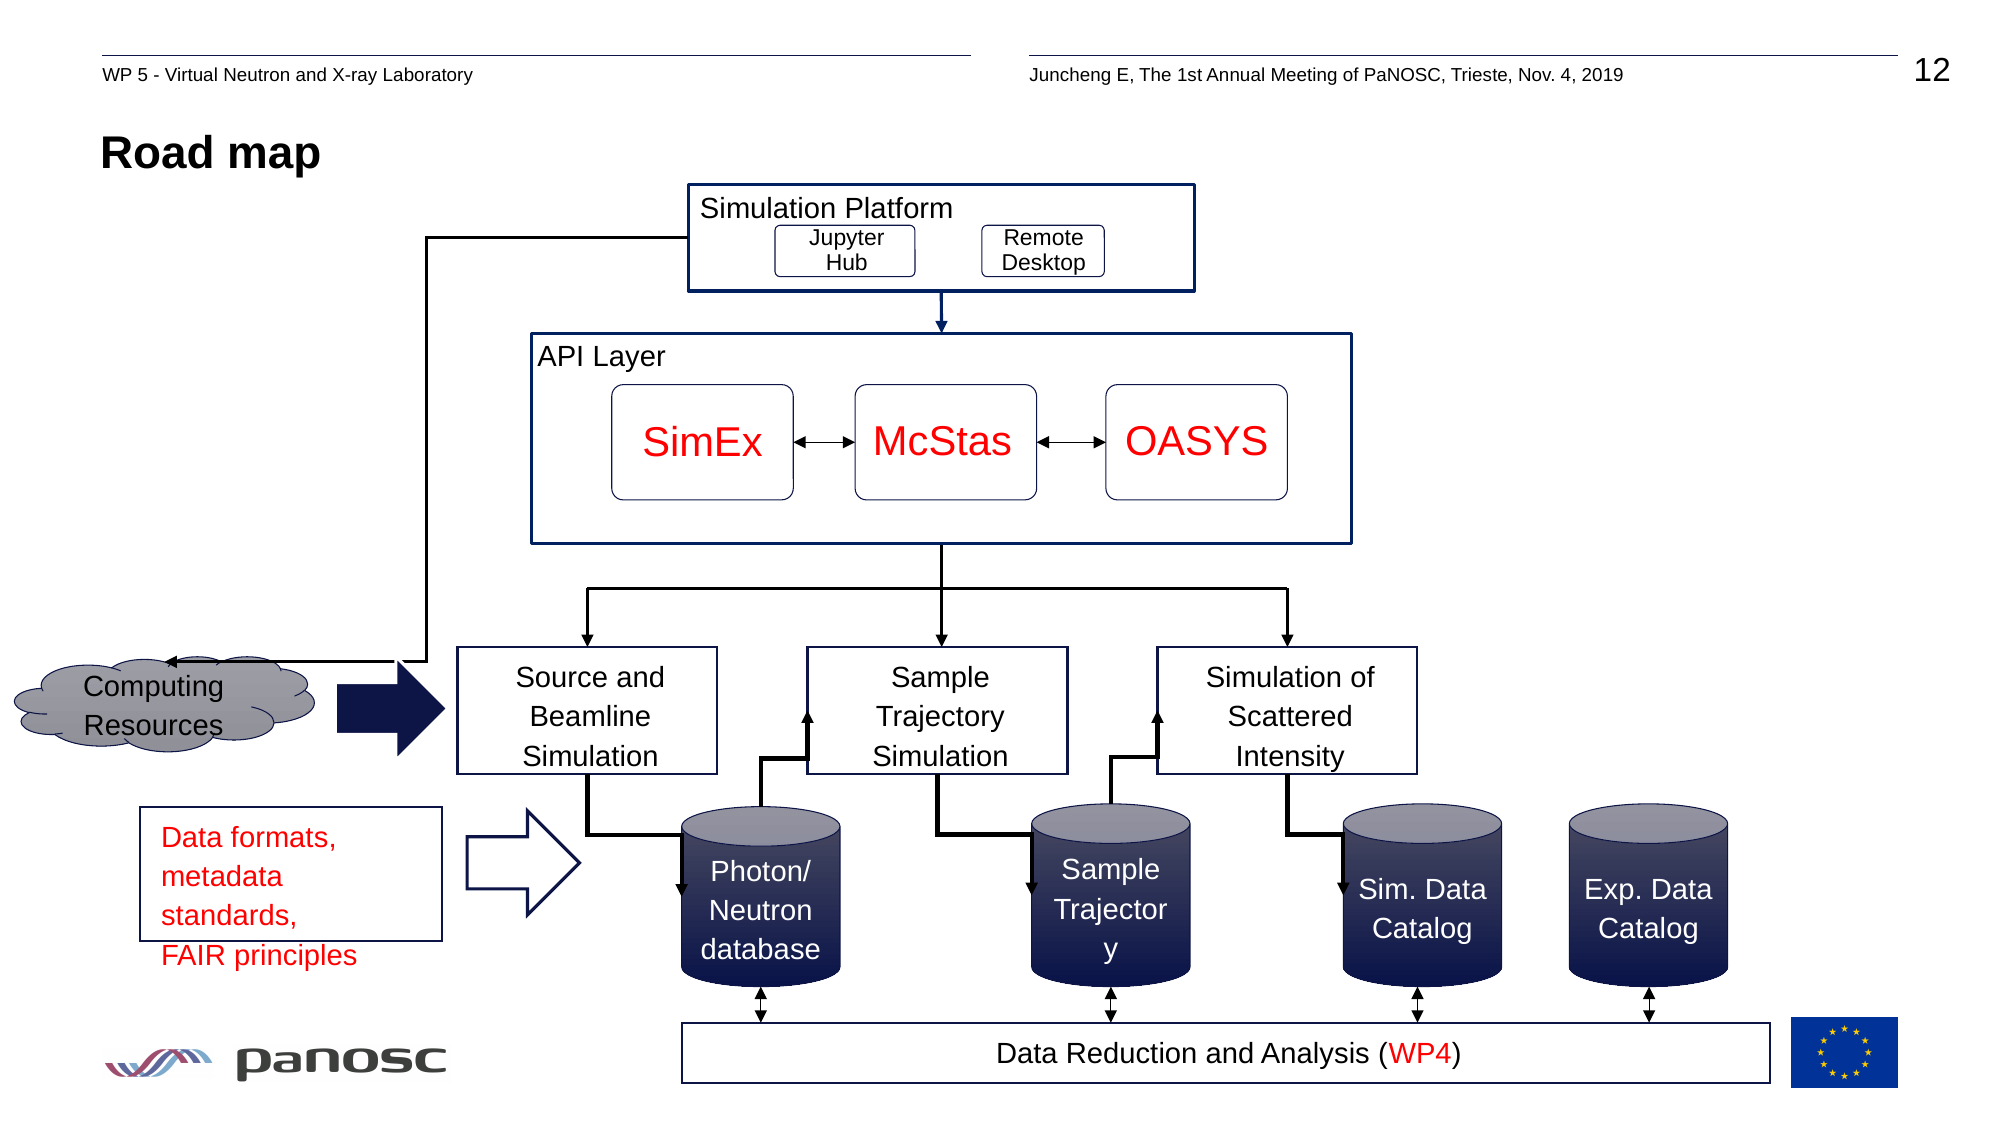

# Road map
Simulation Platform

Jupyter Hub

Remote Desktop
API Layer

SimEx

McStas

OASYS
Source and Beamline Simulation
Sample Trajectory Simulation
Simulation of Scattered Intensity
Computing Resources

Exp. Data
Catalog
Sim. Data
Catalog
Sample
Trajectory
Photon/
Neutron database
Data Reduction and Analysis (WP4)
Data formats,
metadata standards,
FAIR principles